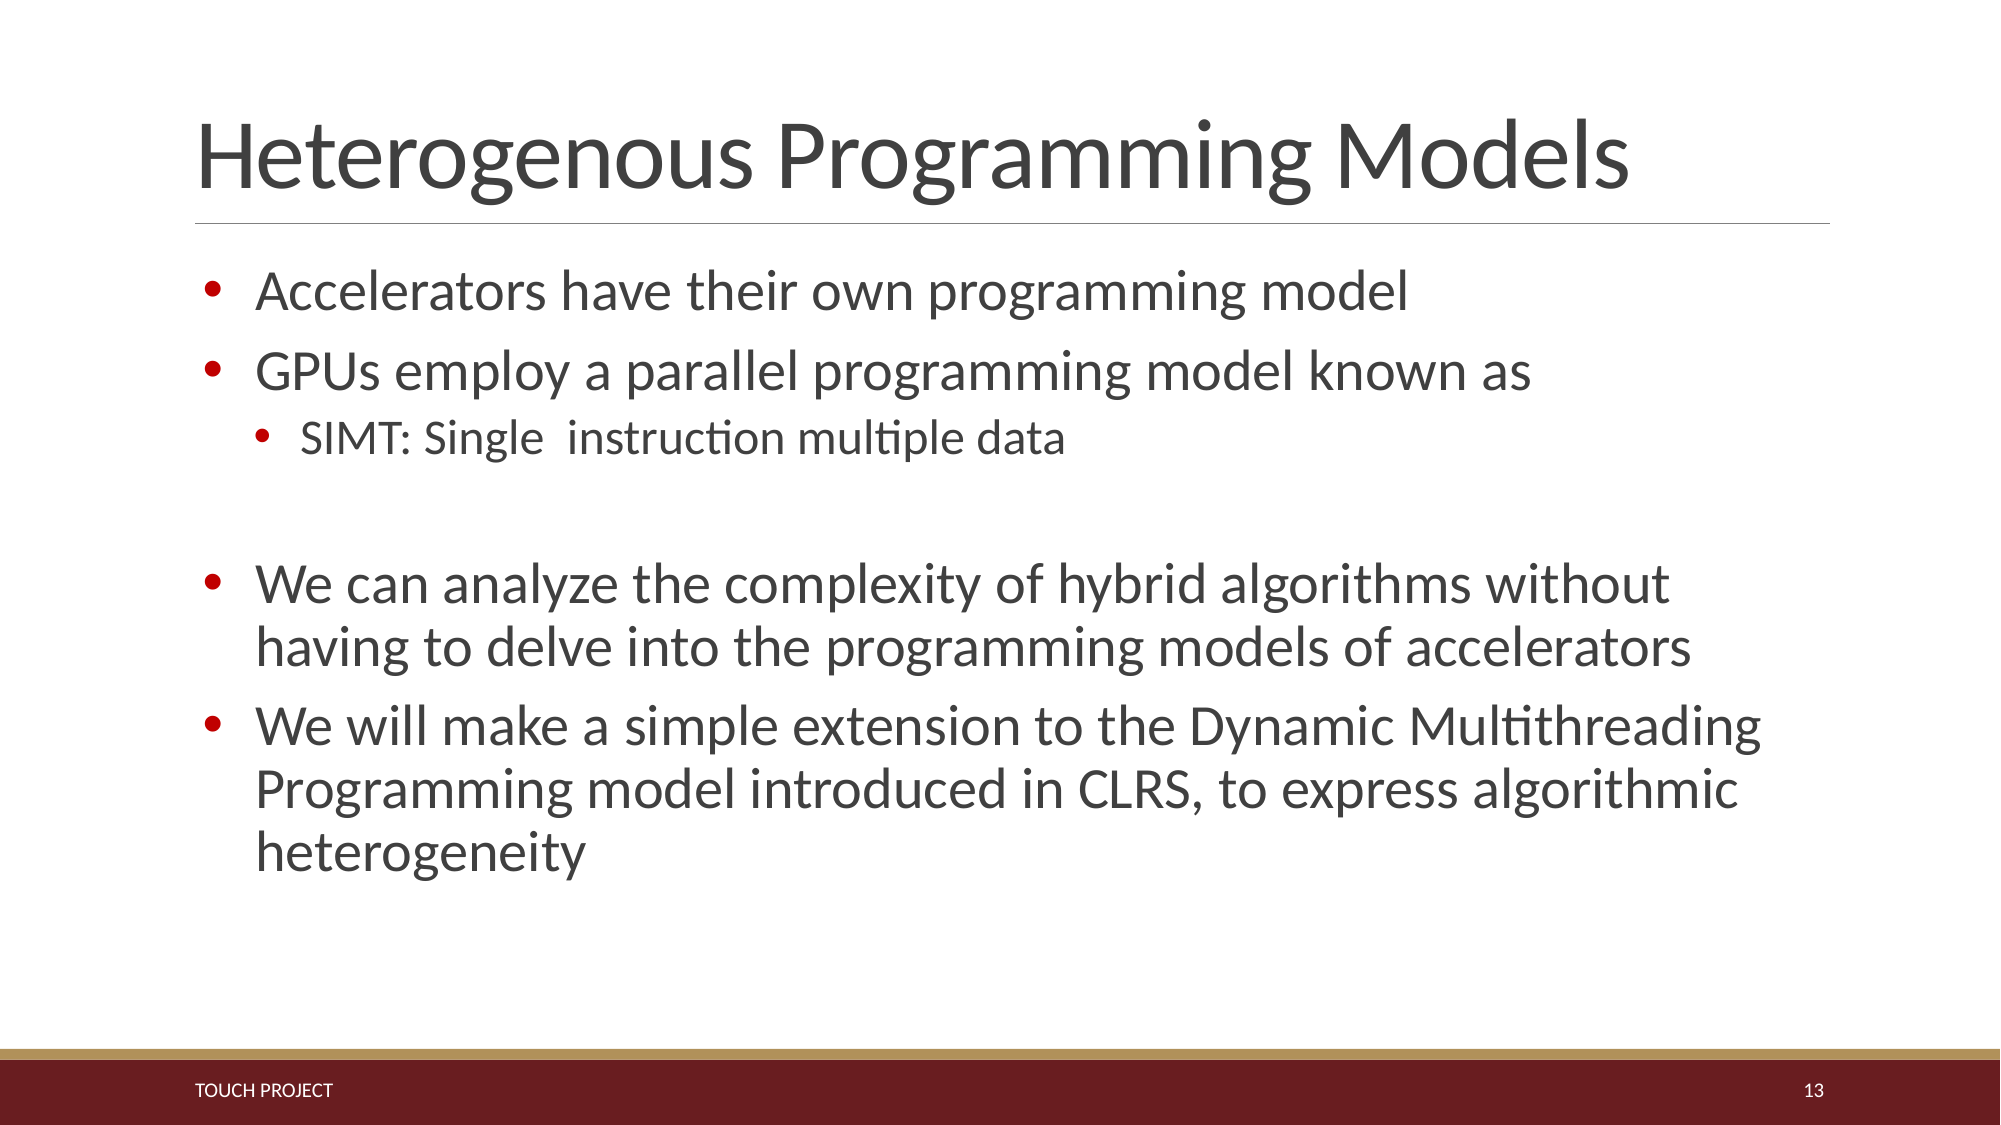

# Heterogenous Programming Models
Accelerators have their own programming model
GPUs employ a parallel programming model known as
SIMT: Single  instruction multiple data

We can analyze the complexity of hybrid algorithms without having to delve into the programming models of accelerators
We will make a simple extension to the Dynamic Multithreading Programming model introduced in CLRS, to express algorithmic heterogeneity

TOUCH PROJECT
13